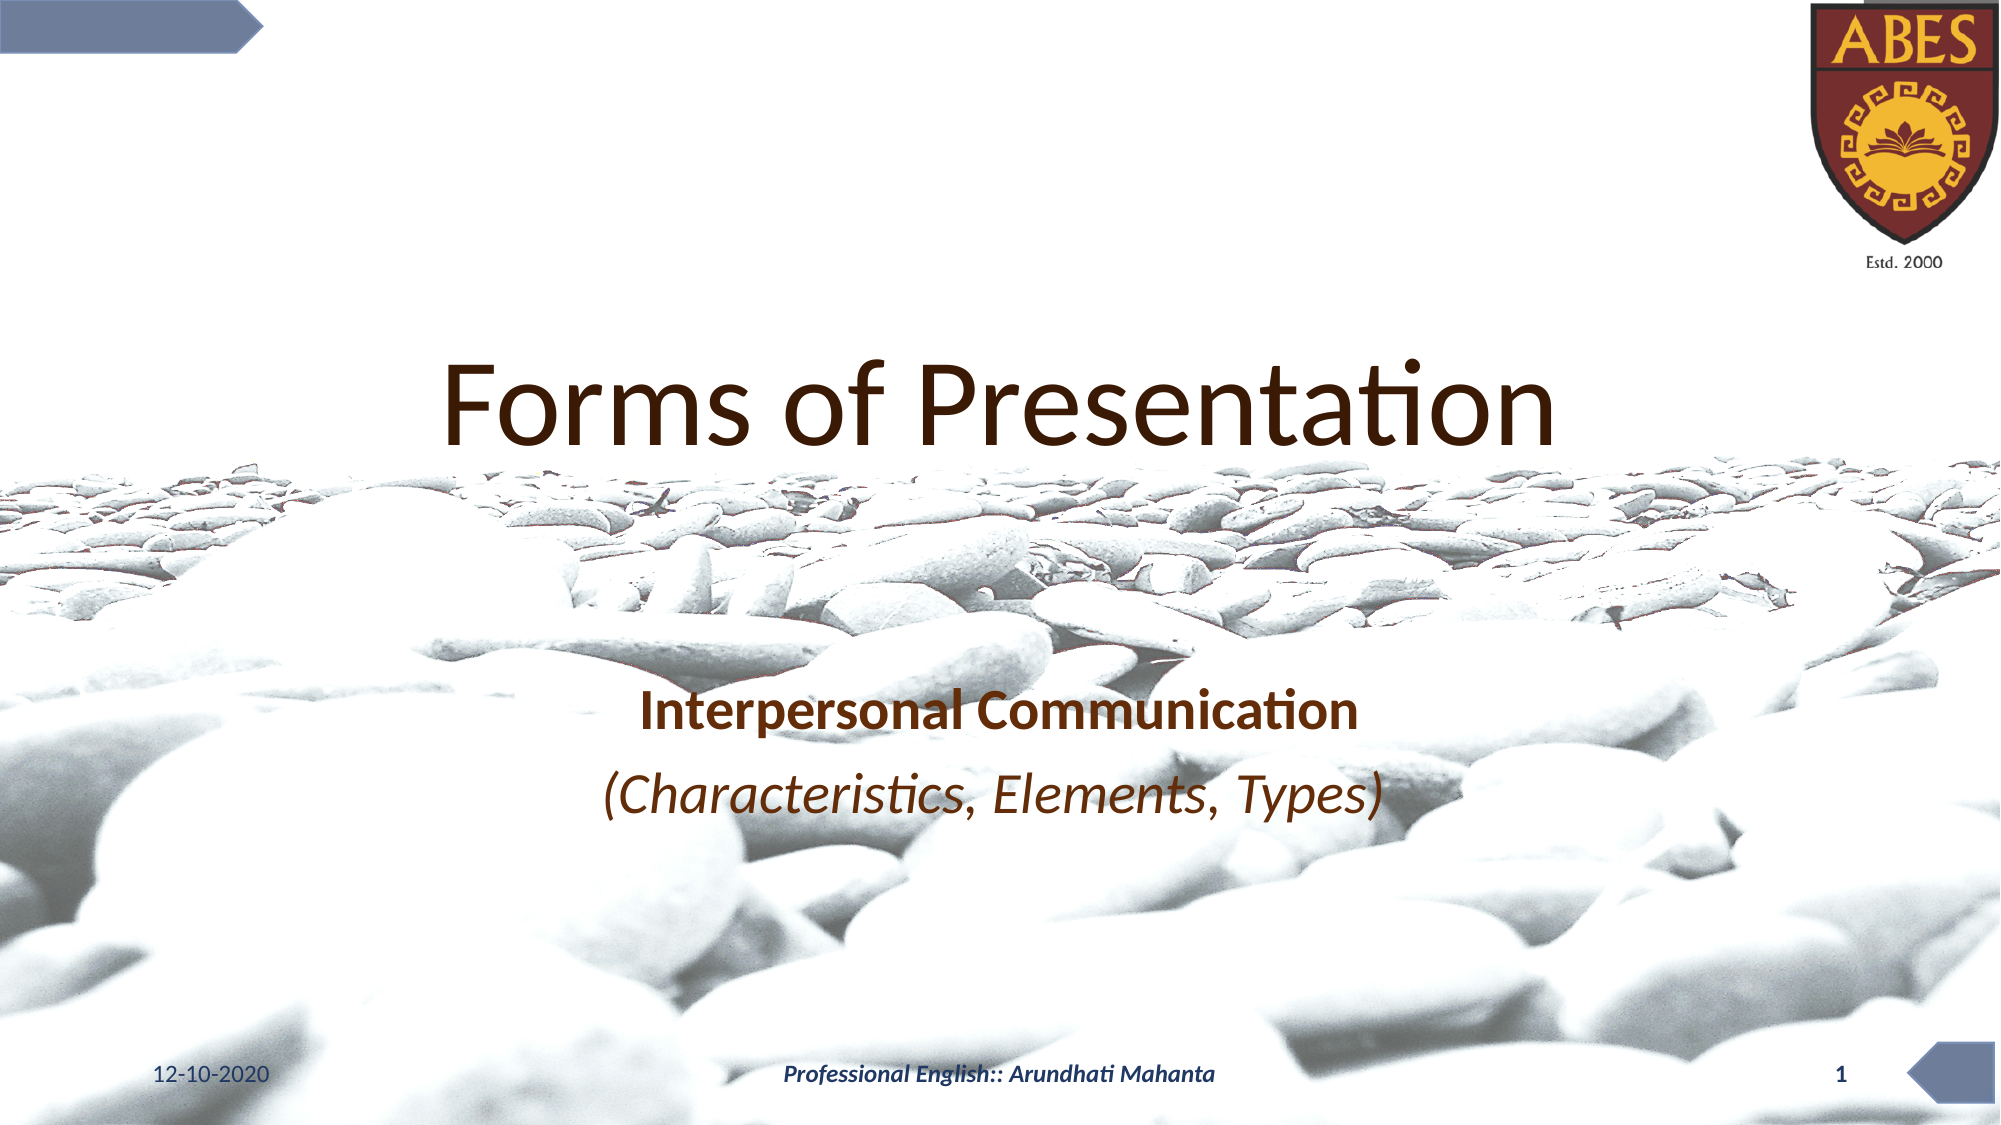

# Forms of Presentation

Interpersonal Communication
(Characteristics, Elements, Types)
12-10-2020
Professional English:: Arundhati Mahanta
1